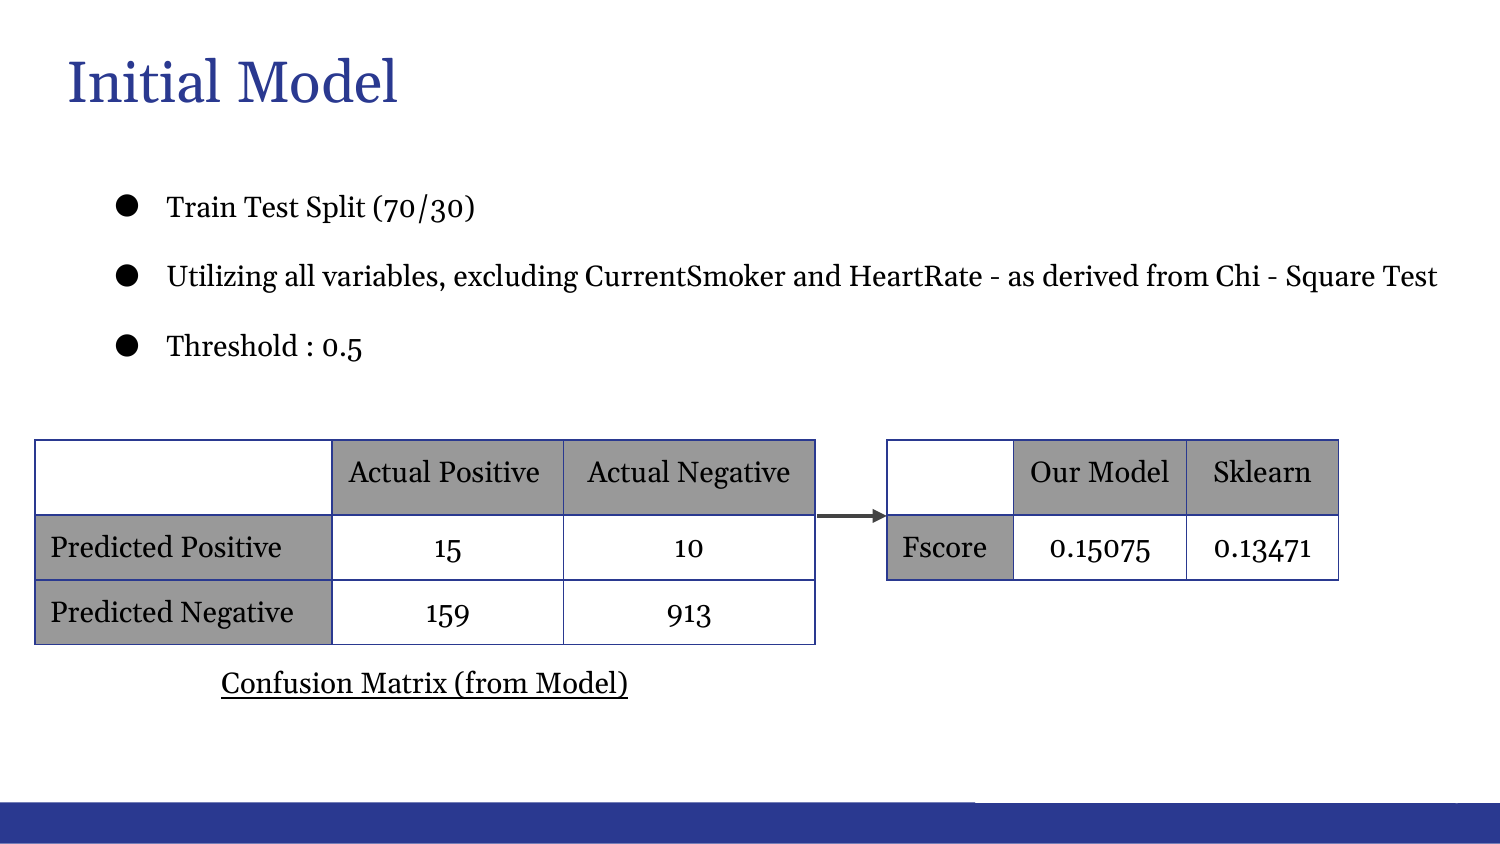

# Initial Model
Train Test Split (70/30)

Utilizing all variables, excluding CurrentSmoker and HeartRate - as derived from Chi - Square Test

Threshold : 0.5

|  | Actual Positive | Actual Negative |
| --- | --- | --- |
| Predicted Positive | 15 | 10 |
| Predicted Negative | 159 | 913 |
|  | Our Model | Sklearn |
| --- | --- | --- |
| Fscore | 0.15075 | 0.13471 |

Confusion Matrix (from Model)
13